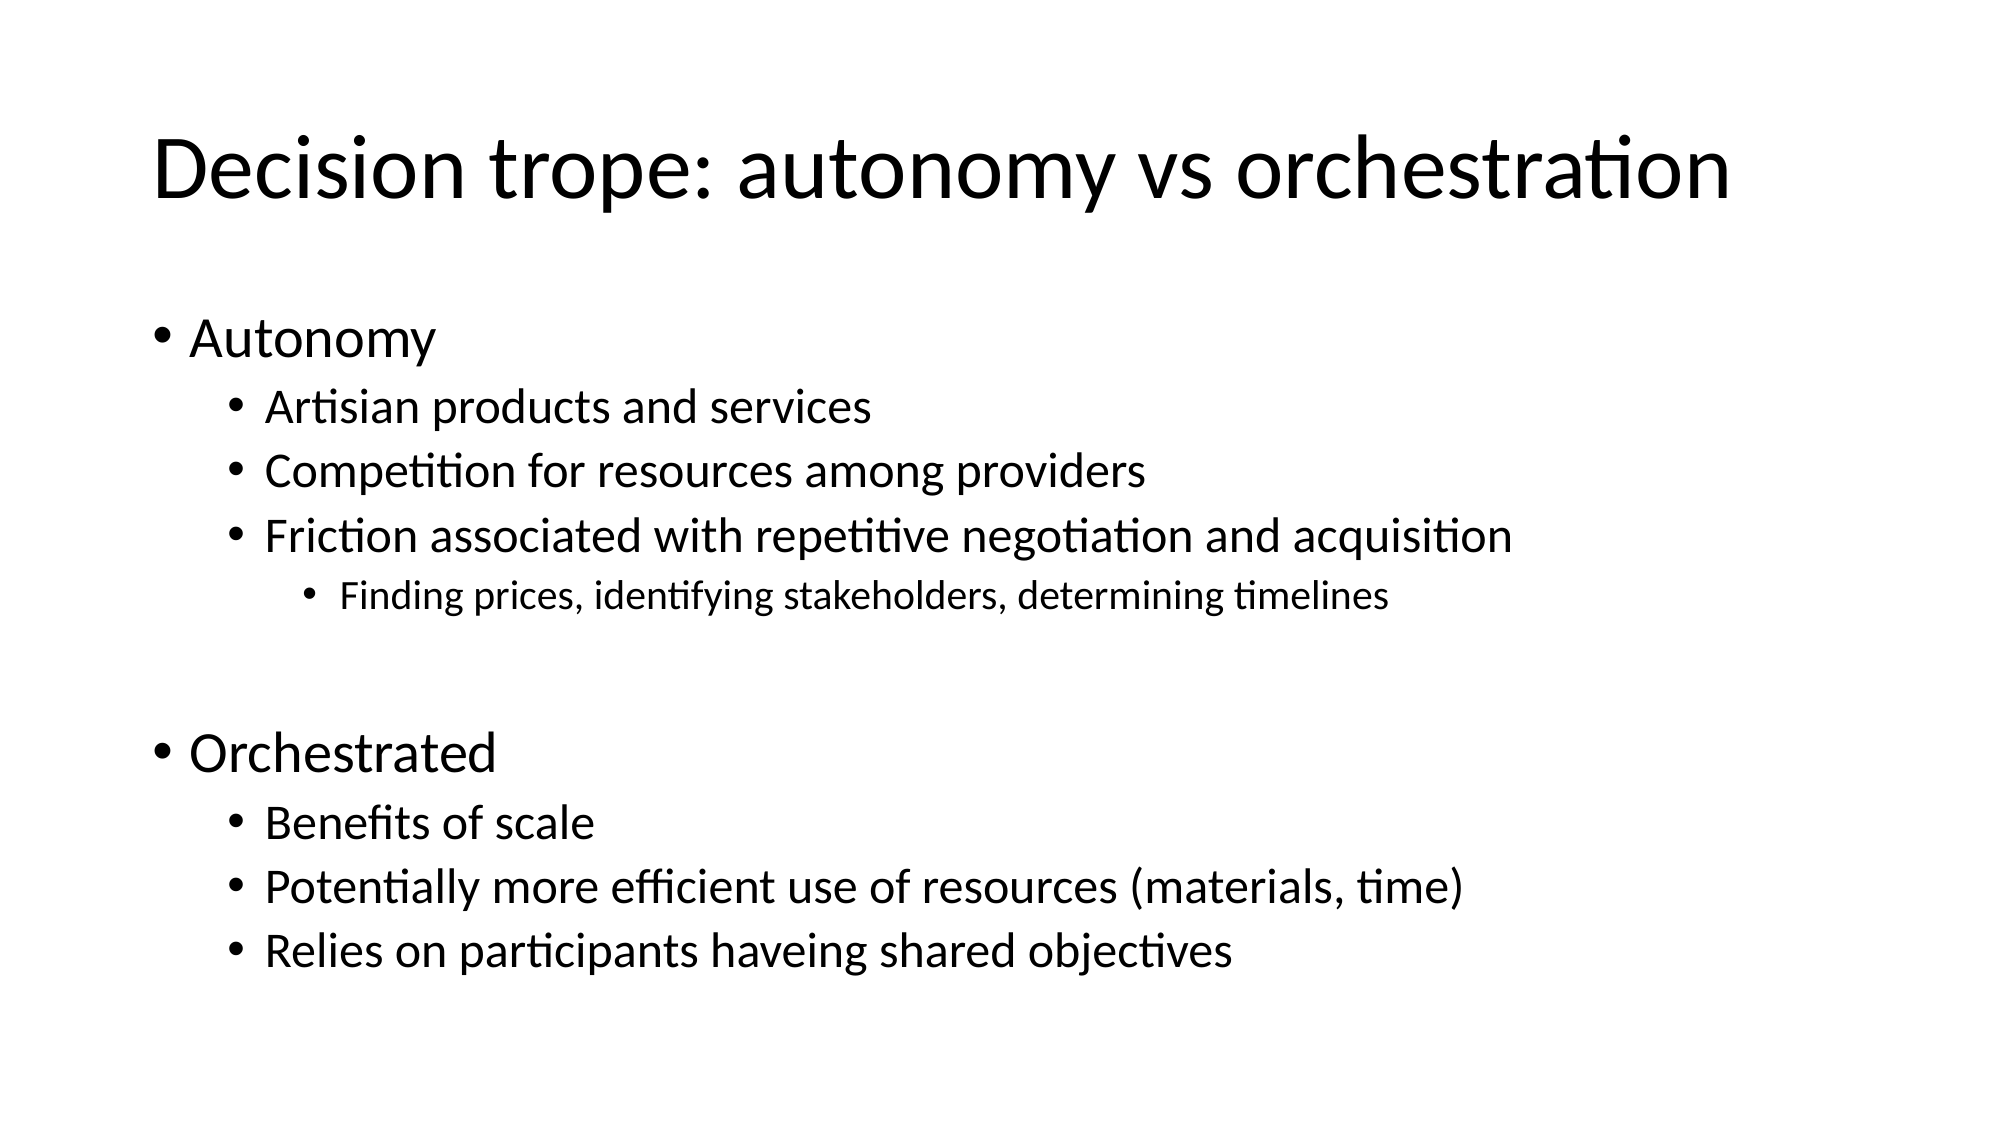

# Decision trope: autonomy vs orchestration
Autonomy
Artisian products and services
Competition for resources among providers
Friction associated with repetitive negotiation and acquisition
Finding prices, identifying stakeholders, determining timelines

Orchestrated
Benefits of scale
Potentially more efficient use of resources (materials, time)
Relies on participants haveing shared objectives